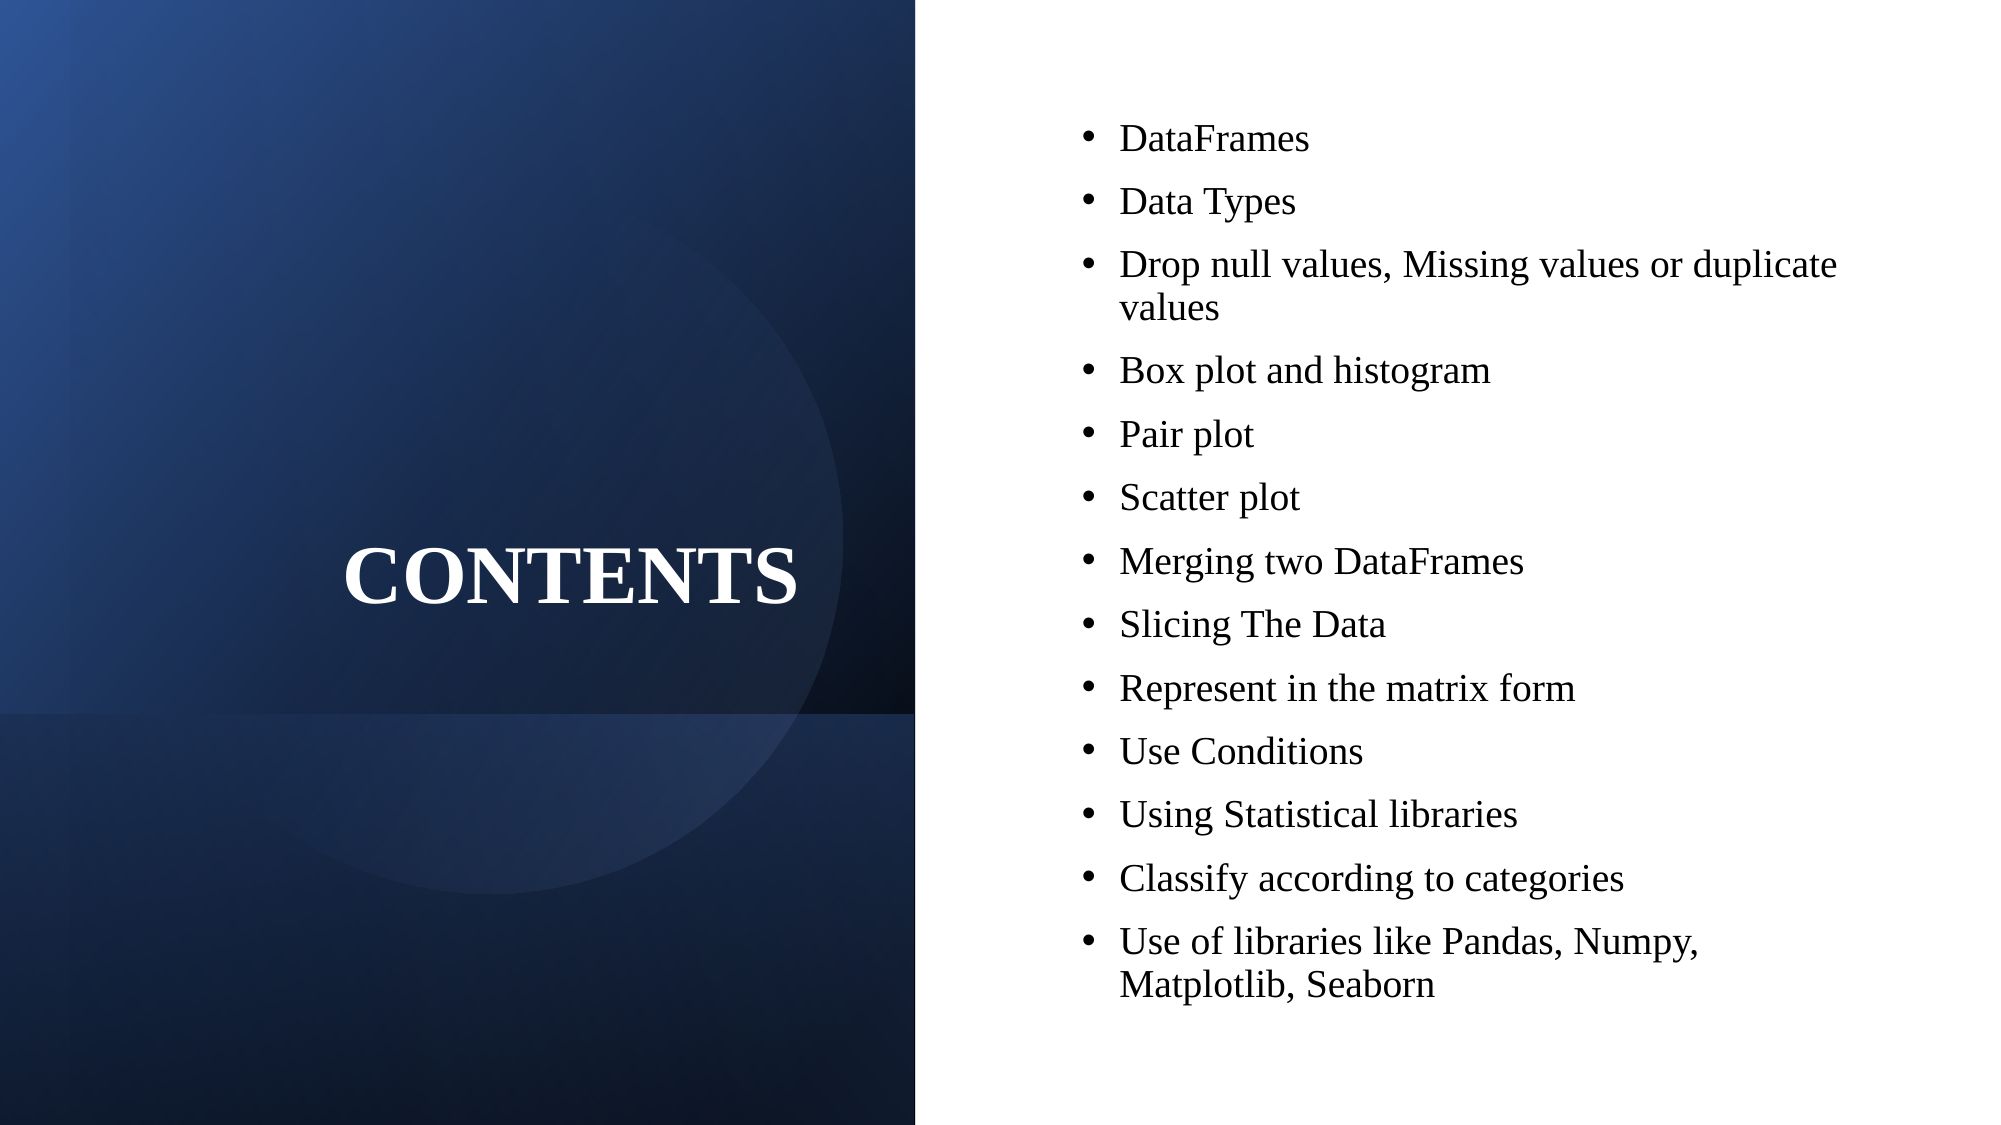

# CONTENTS

DataFrames
Data Types
Drop null values, Missing values or duplicate values
Box plot and histogram
Pair plot
Scatter plot
Merging two DataFrames
Slicing The Data
Represent in the matrix form
Use Conditions
Using Statistical libraries
Classify according to categories
Use of libraries like Pandas, Numpy, Matplotlib, Seaborn